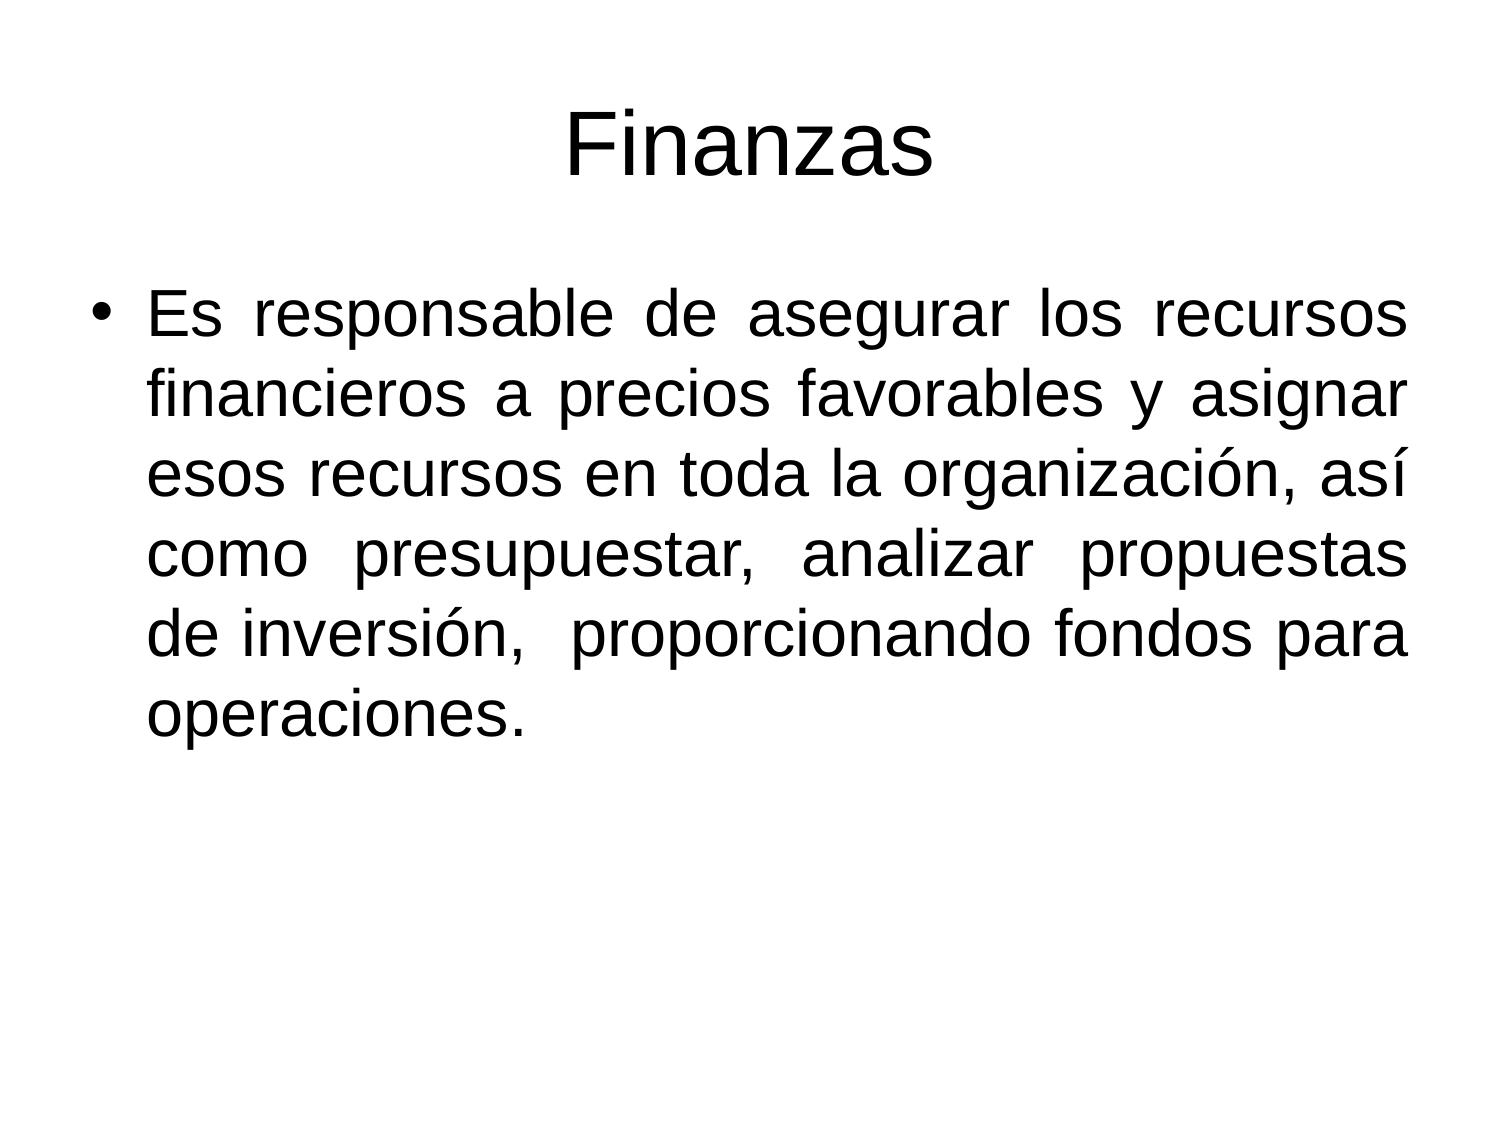

# Finanzas
Es responsable de asegurar los recursos financieros a precios favorables y asignar esos recursos en toda la organización, así como presupuestar, analizar propuestas de inversión,  proporcionando fondos para operaciones.